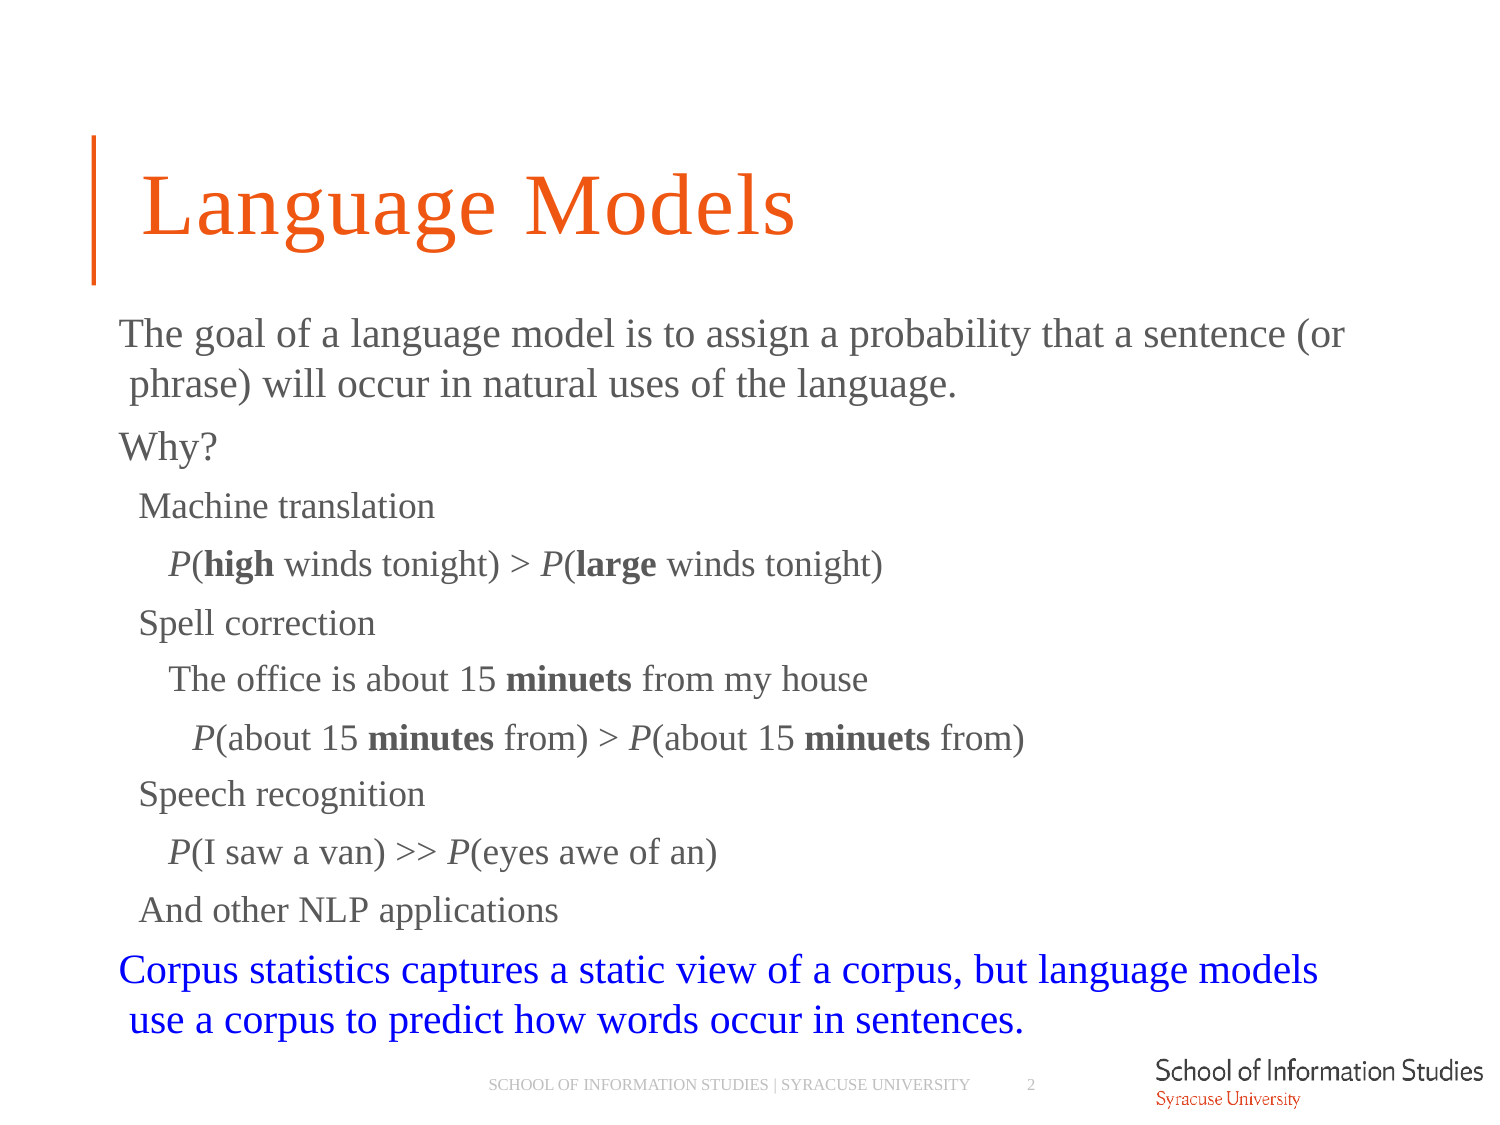

# Language Models
The goal of a language model is to assign a probability that a sentence (or  phrase) will occur in natural uses of the language.
Why?
­ Machine translation
­ P(high winds tonight) > P(large winds tonight)
­ Spell correction
­ The office is about 15 minuets from my house
­ P(about 15 minutes from) > P(about 15 minuets from)
­ Speech recognition
­ P(I saw a van) >> P(eyes awe of an)
­ And other NLP applications
Corpus statistics captures a static view of a corpus, but language models  use a corpus to predict how words occur in sentences.
SCHOOL OF INFORMATION STUDIES | SYRACUSE UNIVERSITY
2